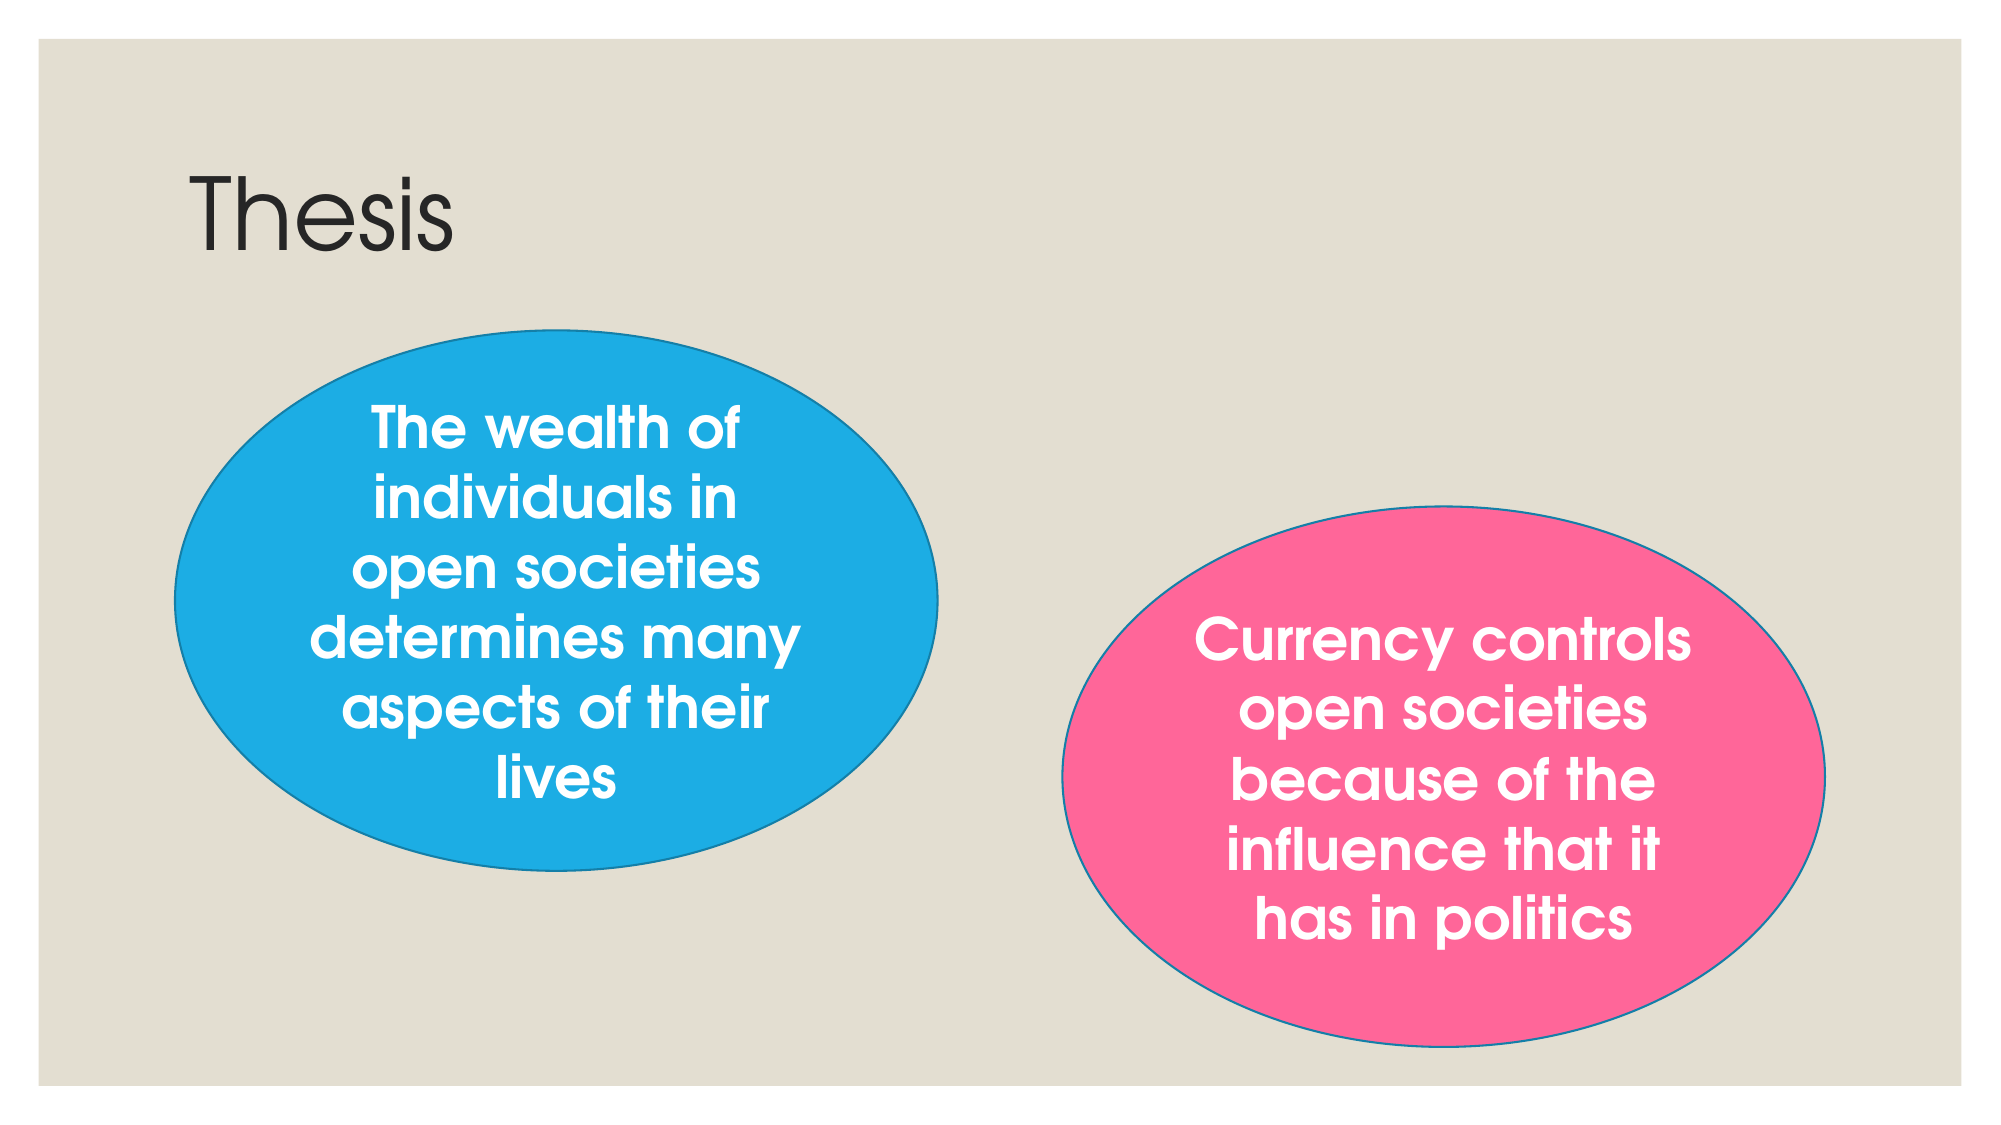

# Thesis
The wealth of individuals in open societies determines many aspects of their lives
Currency controls open societies because of the influence that it has in politics